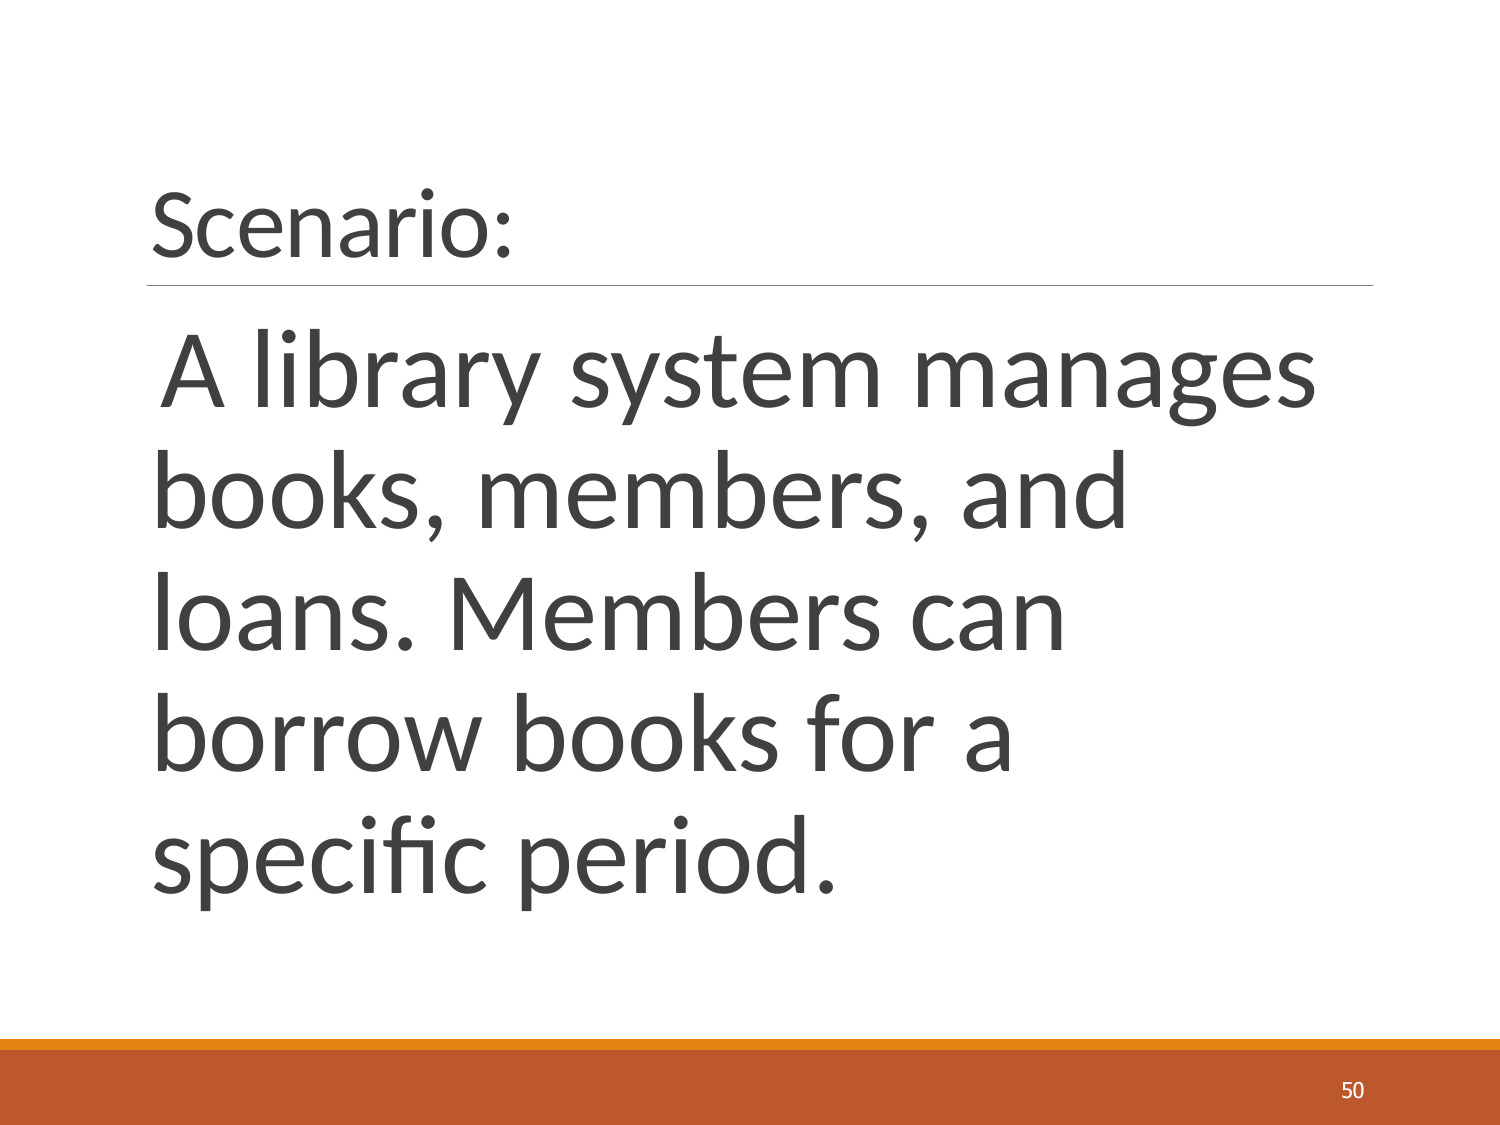

# Scenario:
A library system manages books, members, and loans. Members can borrow books for a specific period.
50